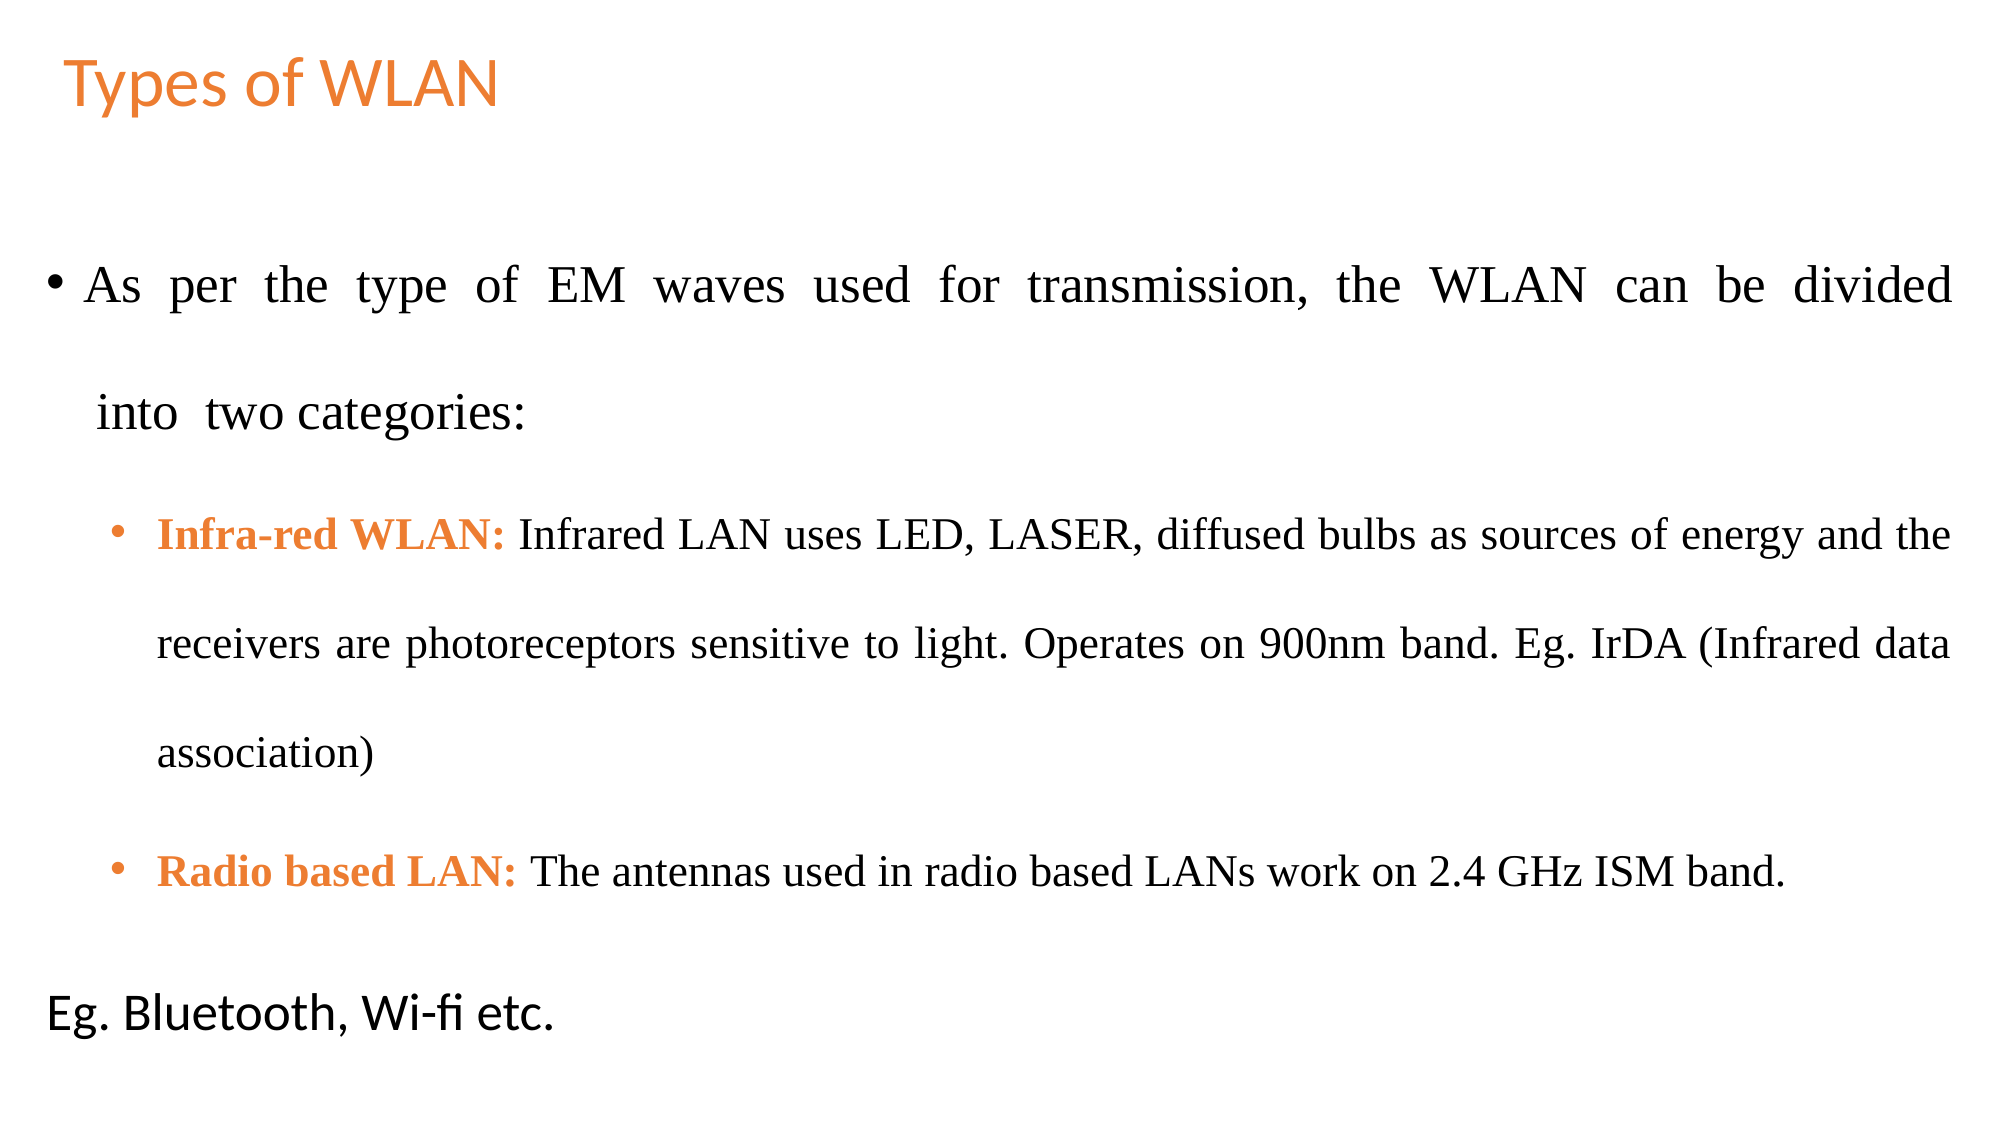

# Types of WLAN
As  per  the  type  of  EM  waves  used  for  transmission,  the  WLAN  can  be  divided  into  two categories:
Infra-red WLAN: Infrared LAN uses LED, LASER, diffused bulbs as sources of energy and the receivers are photoreceptors sensitive to light. Operates on 900nm band. Eg. IrDA (Infrared data association)
Radio based LAN: The antennas used in radio based LANs work on 2.4 GHz ISM band.
Eg. Bluetooth, Wi-fi etc.